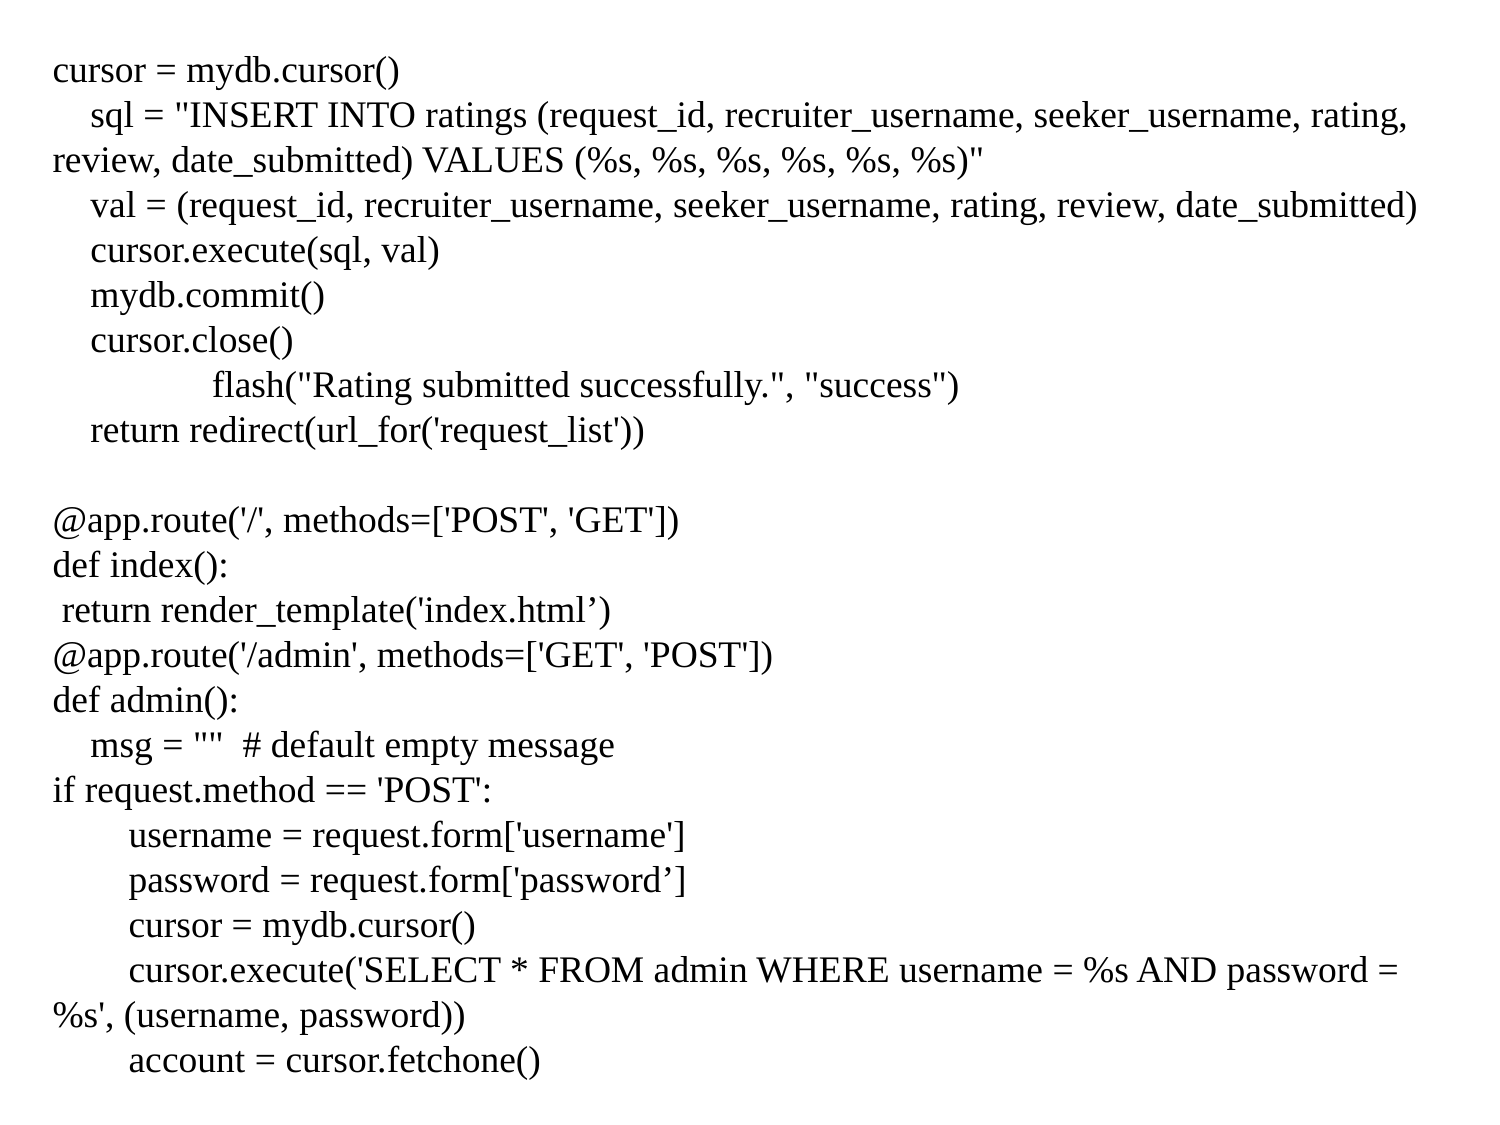

cursor = mydb.cursor()
    sql = "INSERT INTO ratings (request_id, recruiter_username, seeker_username, rating, review, date_submitted) VALUES (%s, %s, %s, %s, %s, %s)"
    val = (request_id, recruiter_username, seeker_username, rating, review, date_submitted)
    cursor.execute(sql, val)
    mydb.commit()
    cursor.close()
	 flash("Rating submitted successfully.", "success")
    return redirect(url_for('request_list'))

@app.route('/', methods=['POST', 'GET'])
def index():
 return render_template('index.html’)
@app.route('/admin', methods=['GET', 'POST'])
def admin():
    msg = ""  # default empty message
if request.method == 'POST':
        username = request.form['username']
        password = request.form['password’]
        cursor = mydb.cursor()
        cursor.execute('SELECT * FROM admin WHERE username = %s AND password = %s', (username, password))
        account = cursor.fetchone()